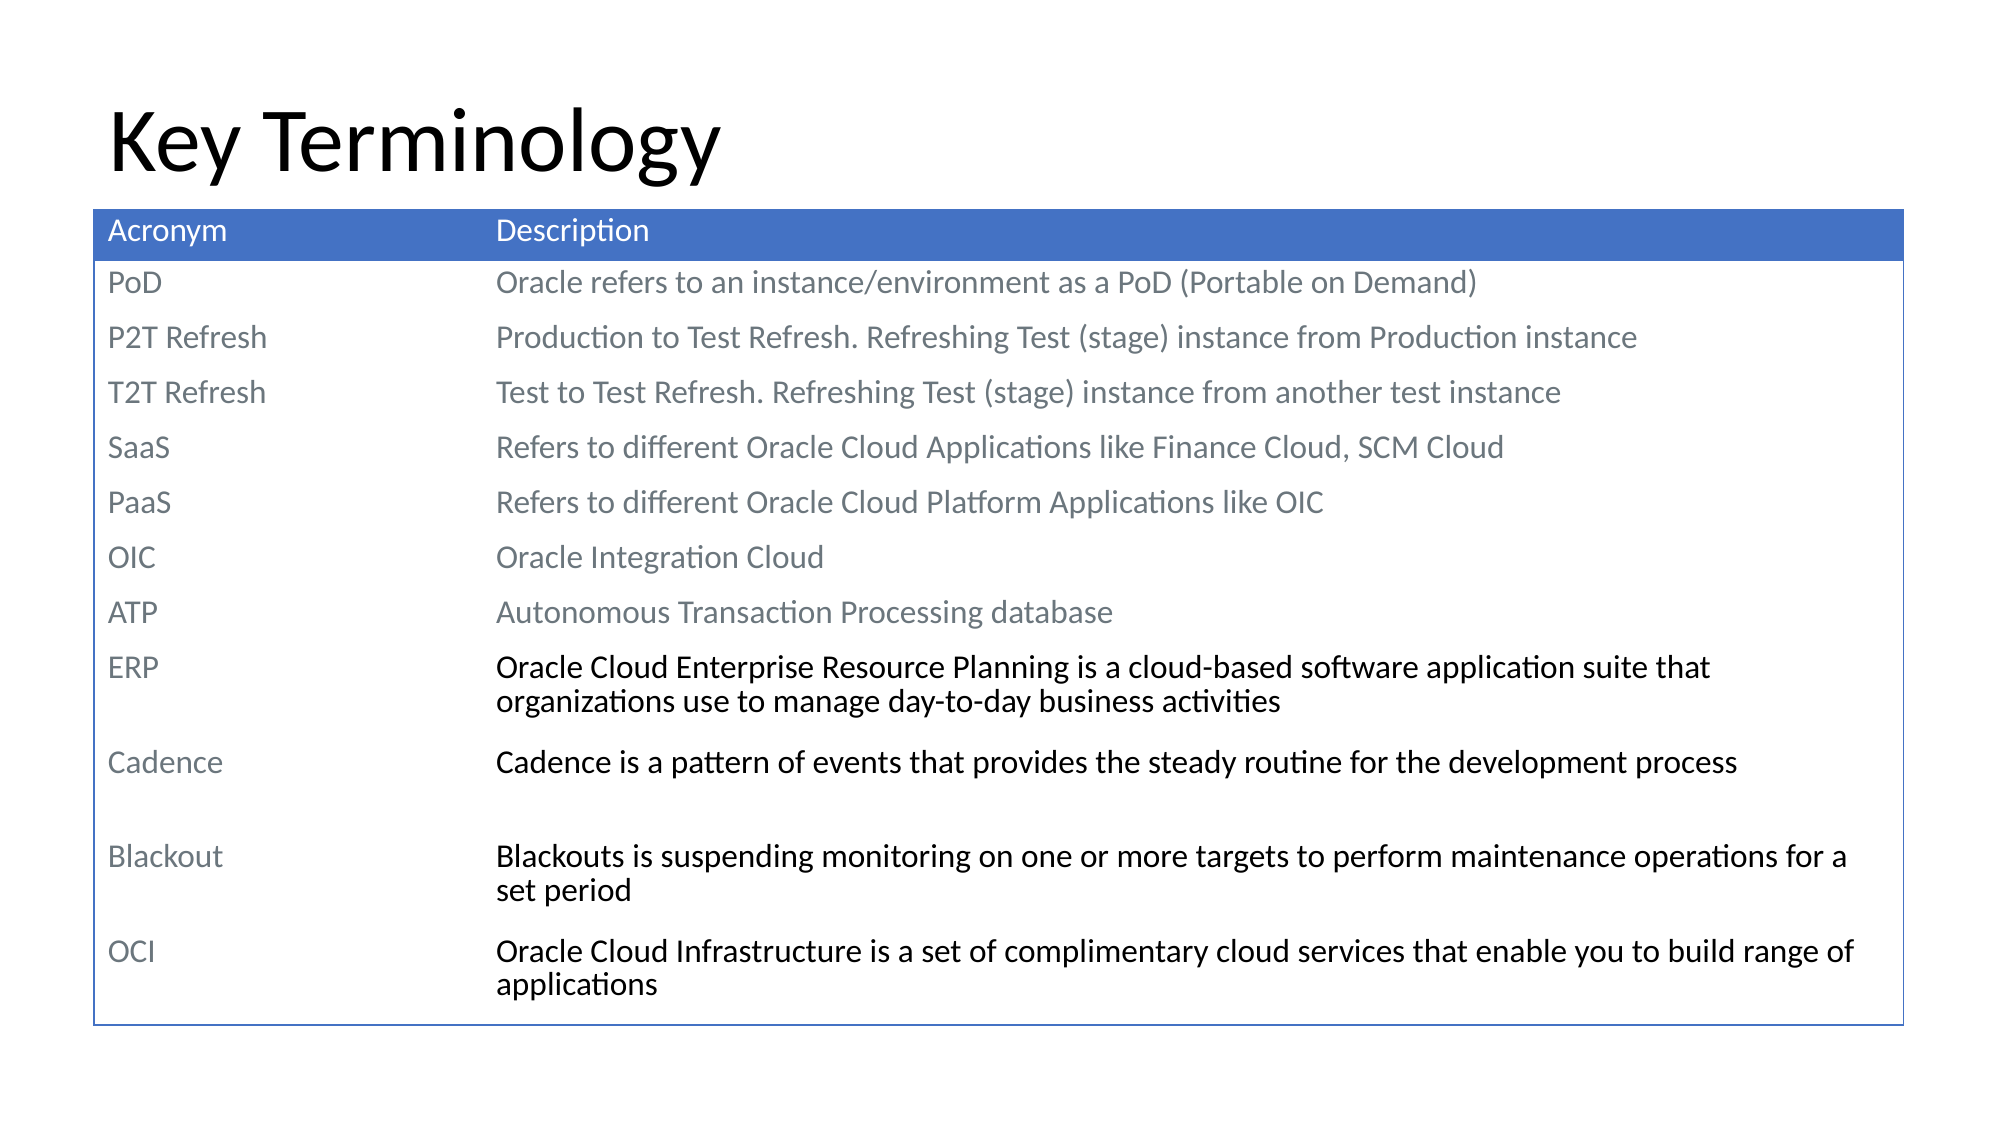

# Key Terminology
| Acronym | Description |
| --- | --- |
| PoD | Oracle refers to an instance/environment as a PoD (Portable on Demand) |
| P2T Refresh | Production to Test Refresh. Refreshing Test (stage) instance from Production instance |
| T2T Refresh | Test to Test Refresh. Refreshing Test (stage) instance from another test instance |
| SaaS | Refers to different Oracle Cloud Applications like Finance Cloud, SCM Cloud |
| PaaS | Refers to different Oracle Cloud Platform Applications like OIC |
| OIC | Oracle Integration Cloud |
| ATP | Autonomous Transaction Processing database |
| ERP | Oracle Cloud Enterprise Resource Planning is a cloud-based software application suite that organizations use to manage day-to-day business activities |
| Cadence | Cadence is a pattern of events that provides the steady routine for the development process |
| Blackout | Blackouts is suspending monitoring on one or more targets to perform maintenance operations for a set period |
| OCI | Oracle Cloud Infrastructure is a set of complimentary cloud services that enable you to build range of applications |